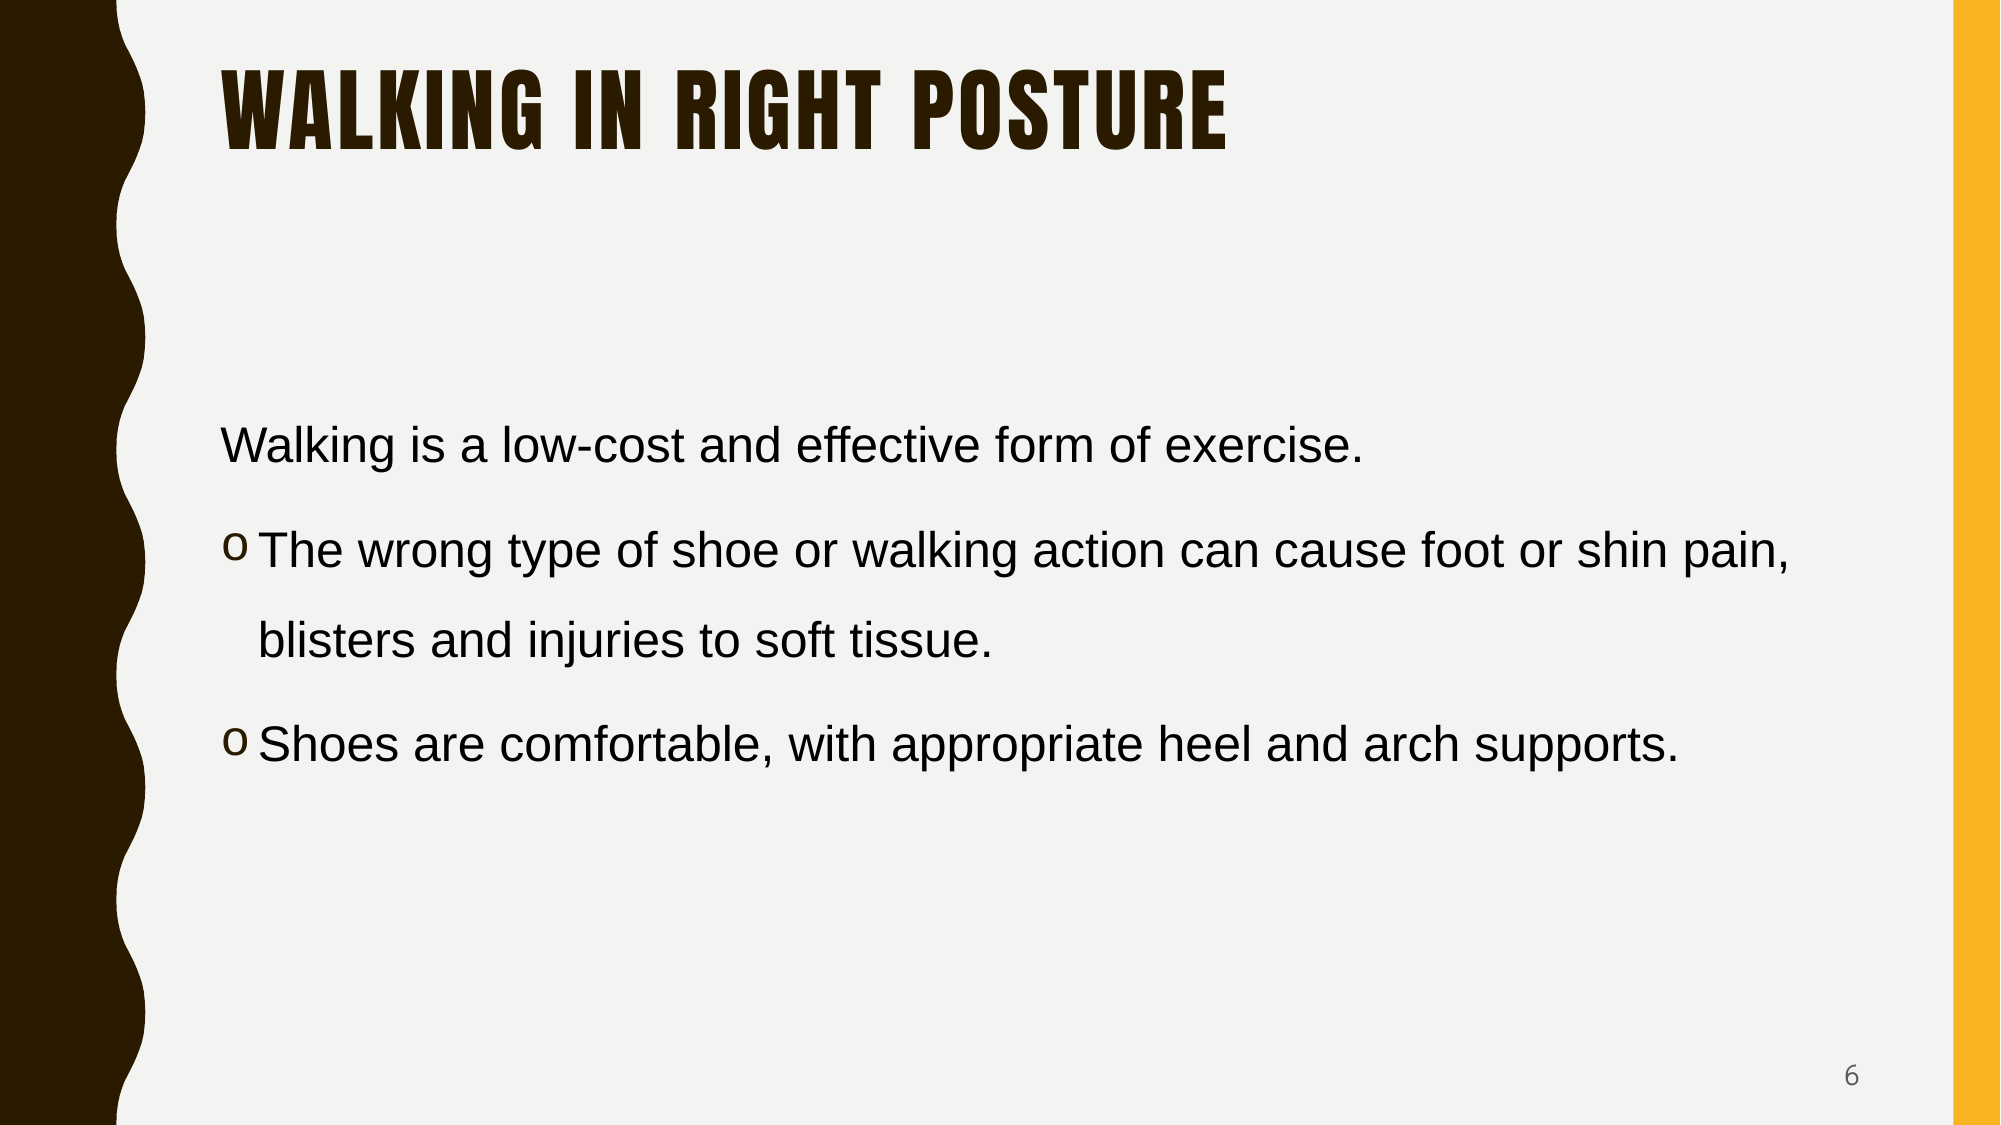

# Walking in right posture
Walking is a low-cost and effective form of exercise.
The wrong type of shoe or walking action can cause foot or shin pain, blisters and injuries to soft tissue.
Shoes are comfortable, with appropriate heel and arch supports.
6